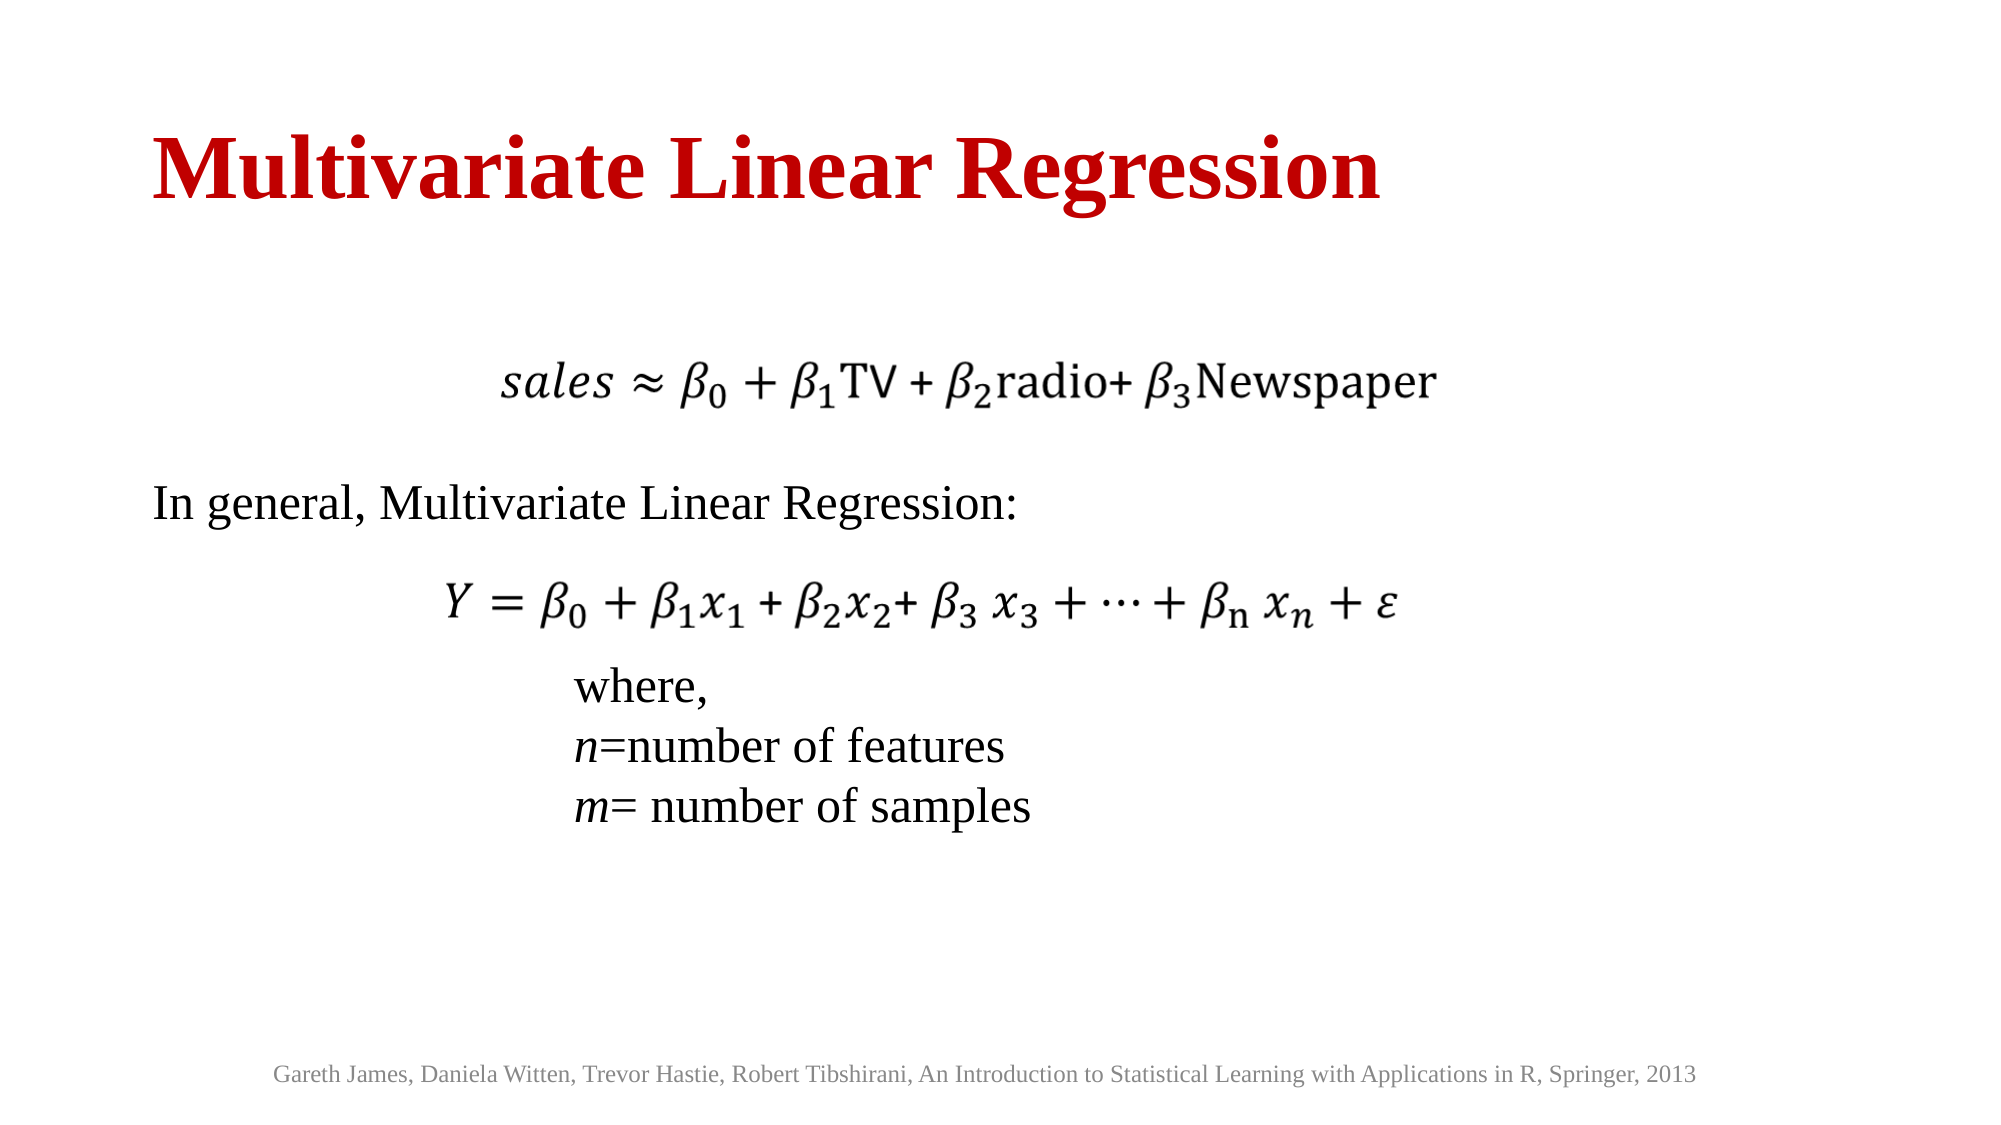

# Multivariate Linear Regression

In general, Multivariate Linear Regression:

where,
n=number of features
m= number of samples
Gareth James, Daniela Witten, Trevor Hastie, Robert Tibshirani, An Introduction to Statistical Learning with Applications in R, Springer, 2013